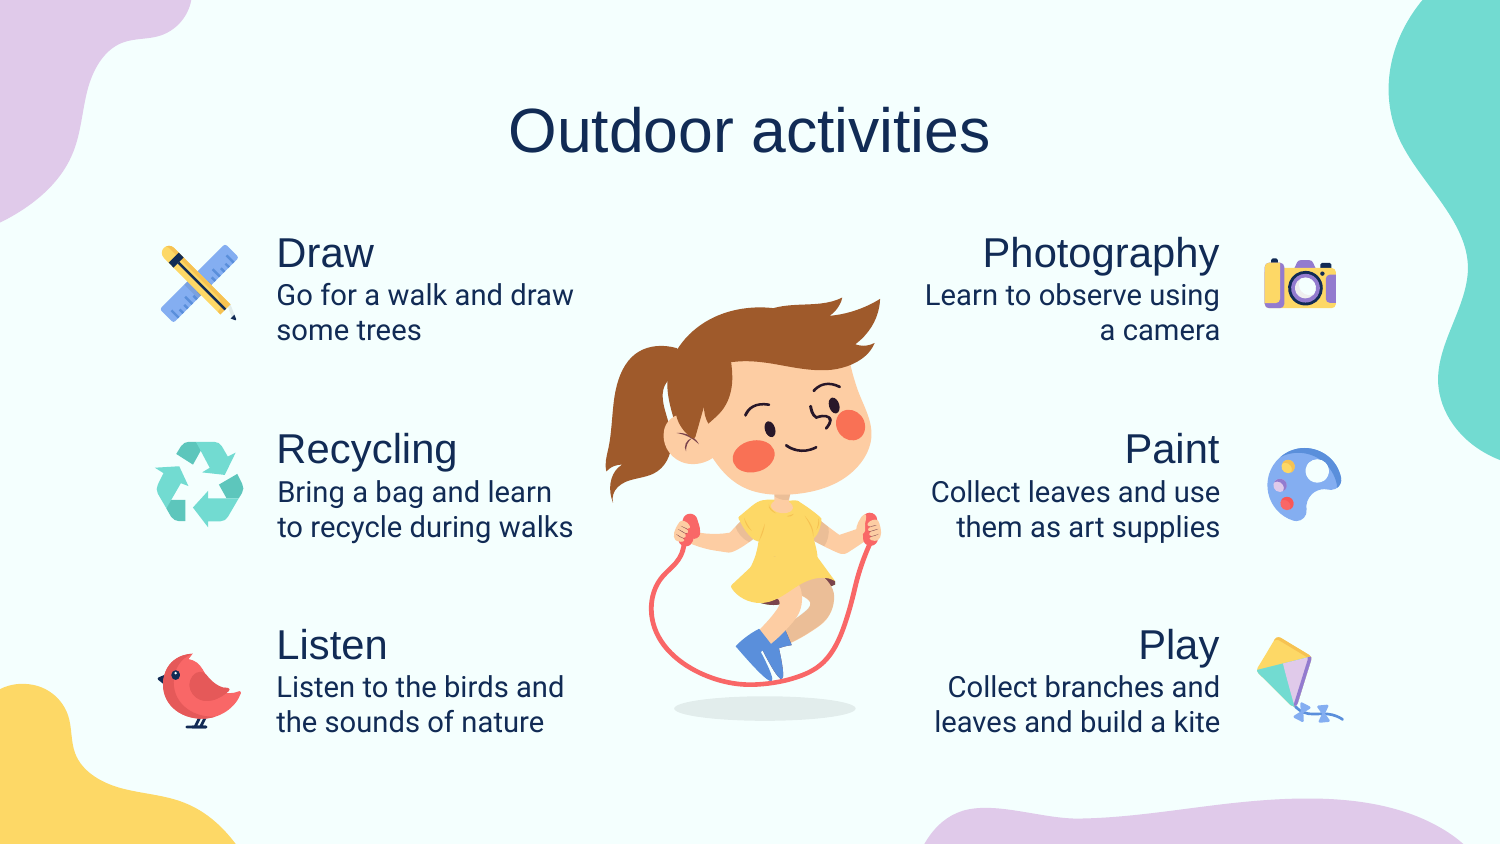

Outdoor activities
# Draw
Photography

Go for a walk and draw some trees
Learn to observe using a camera

Recycling
Paint

Collect leaves and use them as art supplies
Bring a bag and learn to recycle during walks
Listen
Play

Listen to the birds and the sounds of nature

Collect branches and leaves and build a kite